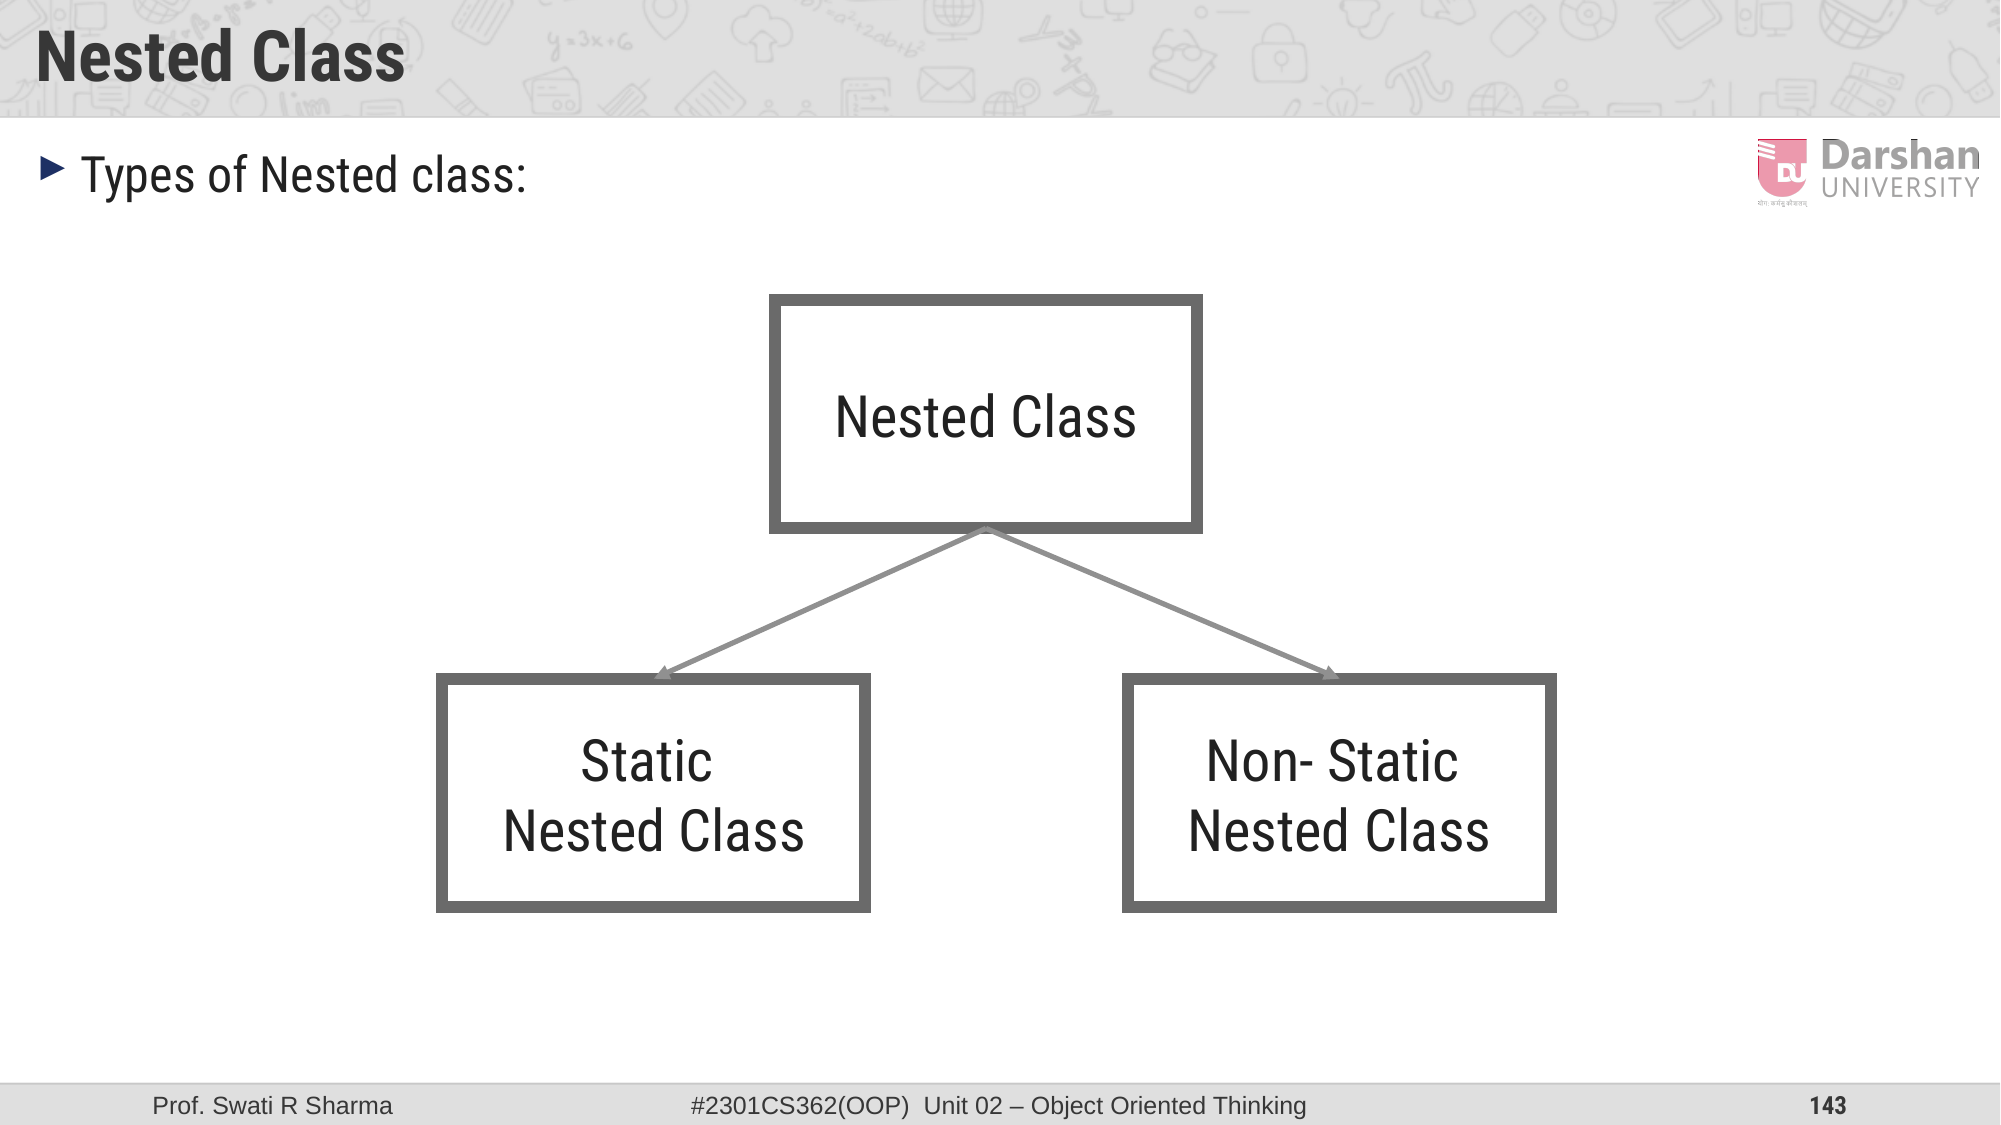

# Nested Class
Types of Nested class:
Nested Class
Static
Nested Class
Non- Static
Nested Class